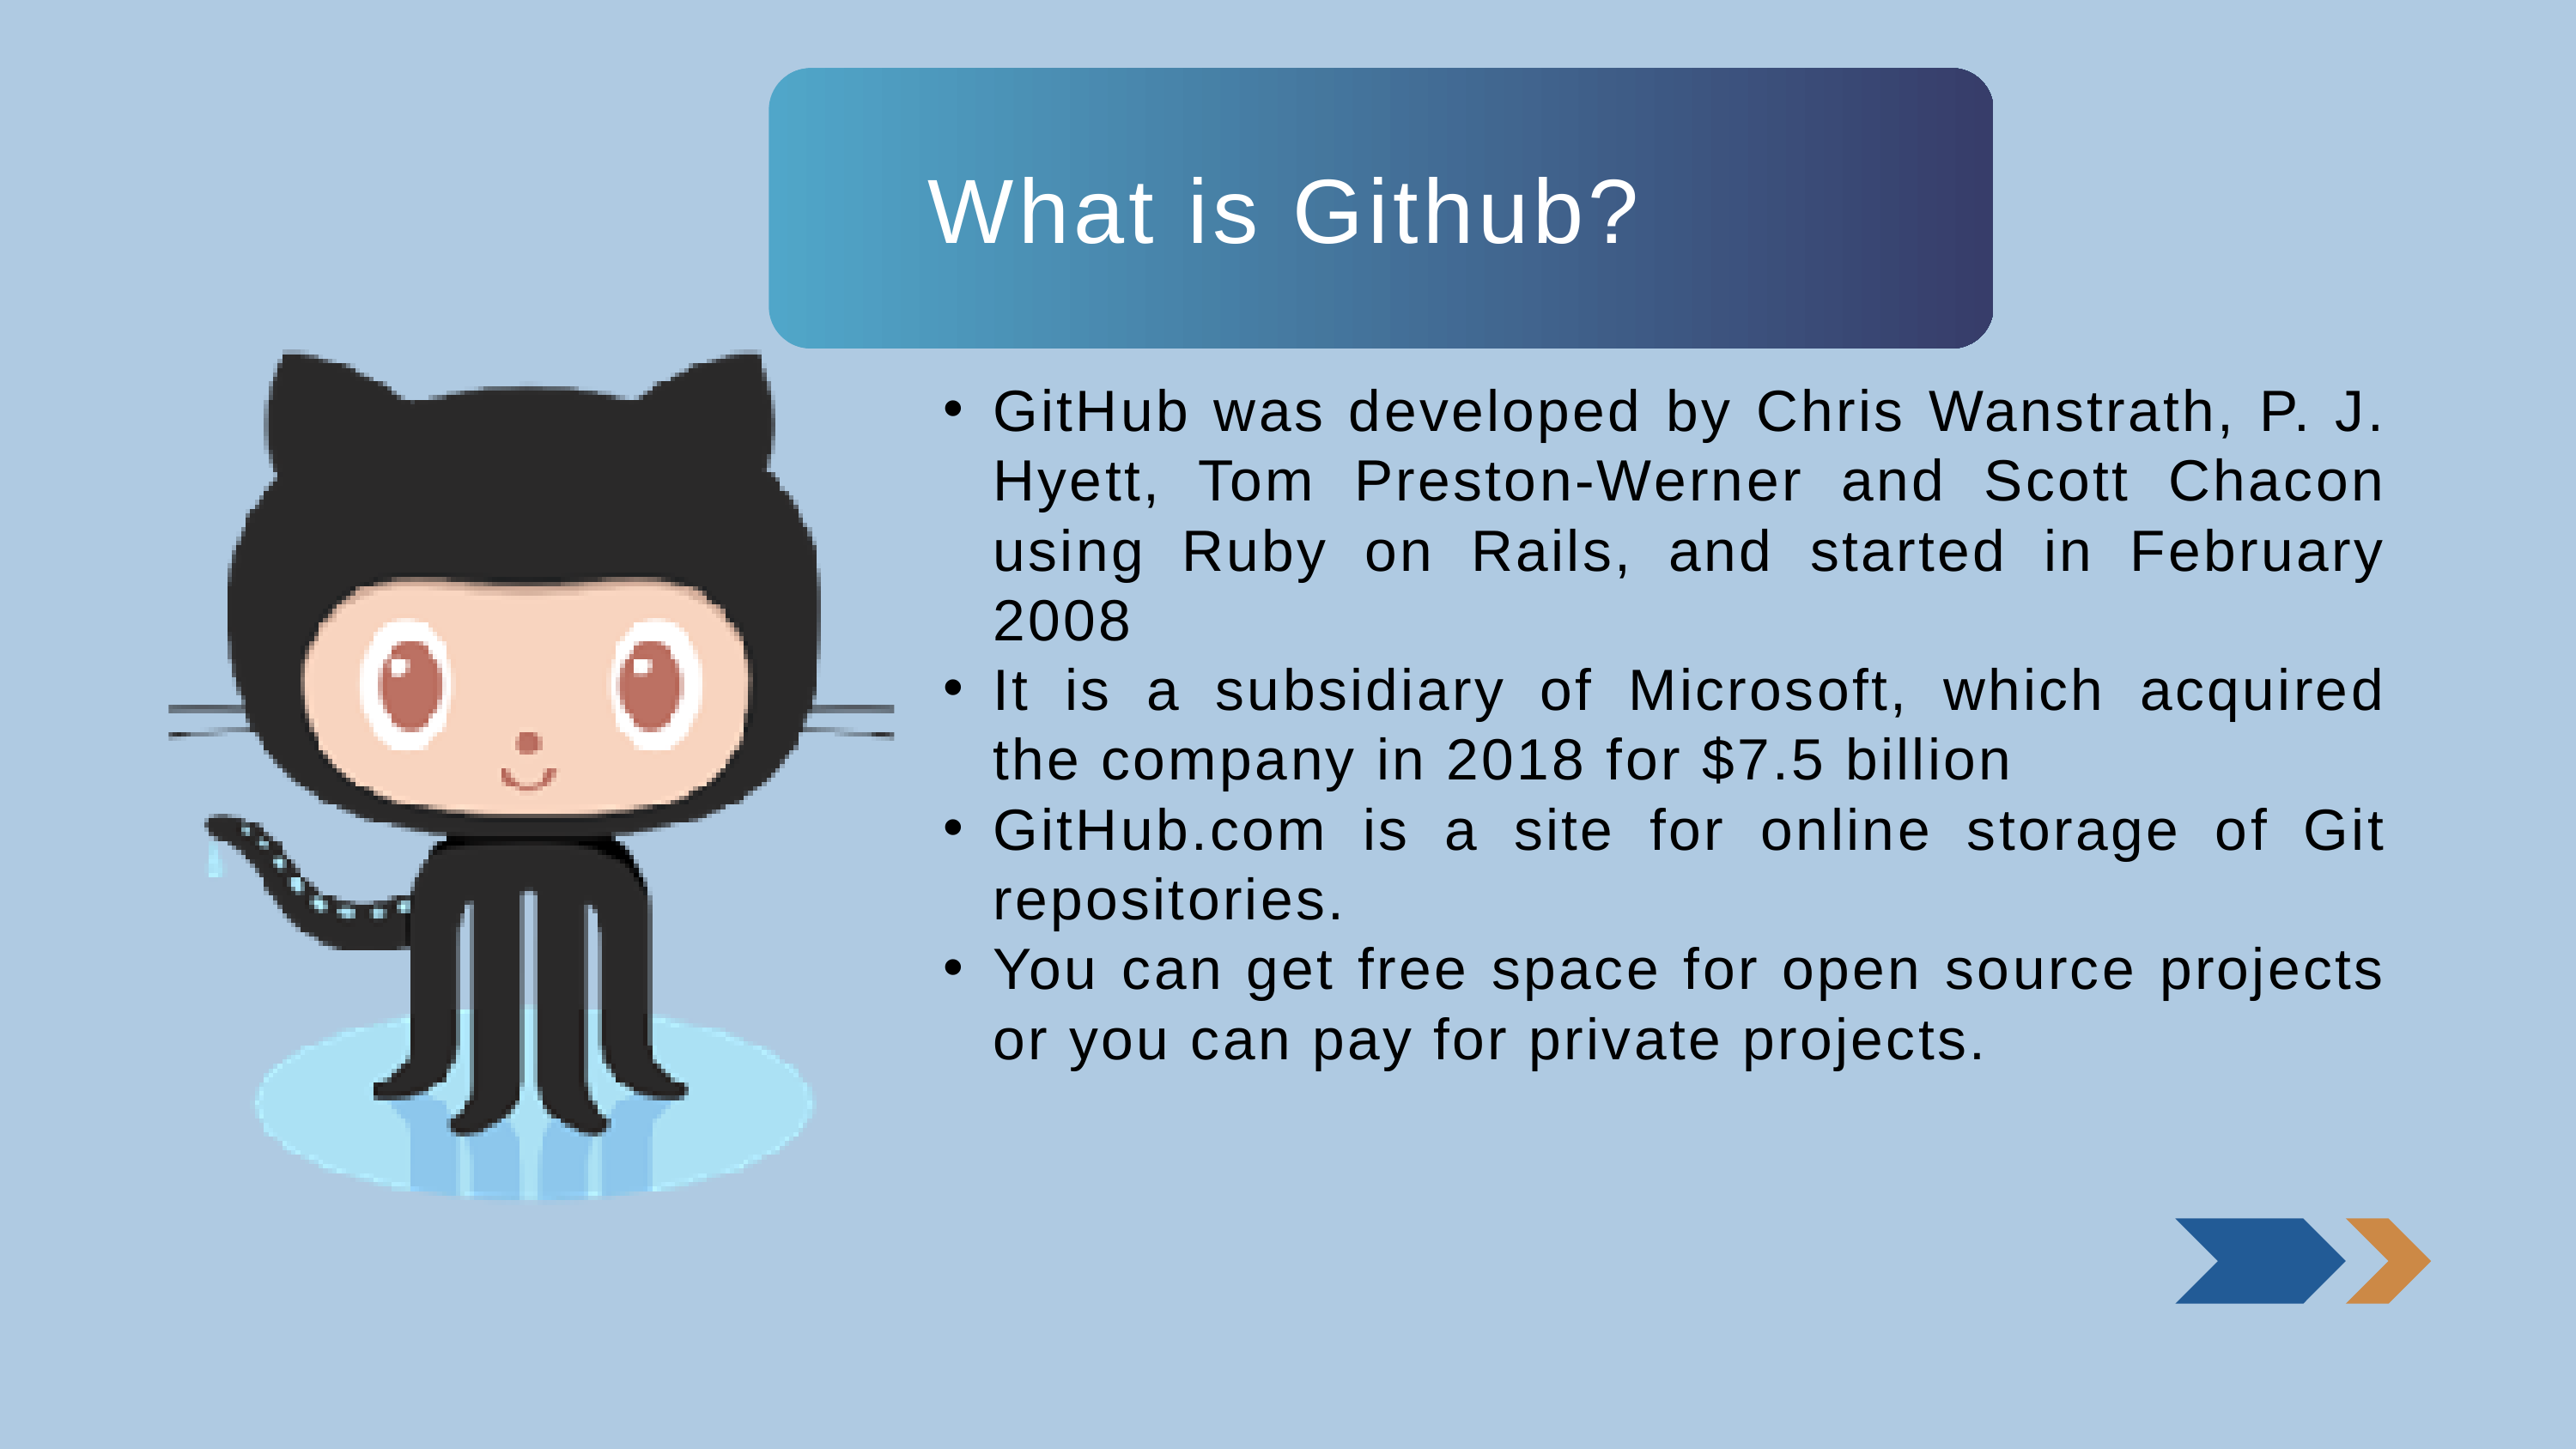

What is Github?

GitHub was developed by Chris Wanstrath, P. J. Hyett, Tom Preston-Werner and Scott Chacon using Ruby on Rails, and started in February 2008
It is a subsidiary of Microsoft, which acquired the company in 2018 for $7.5 billion
GitHub.com is a site for online storage of Git repositories.
You can get free space for open source projects or you can pay for private projects.